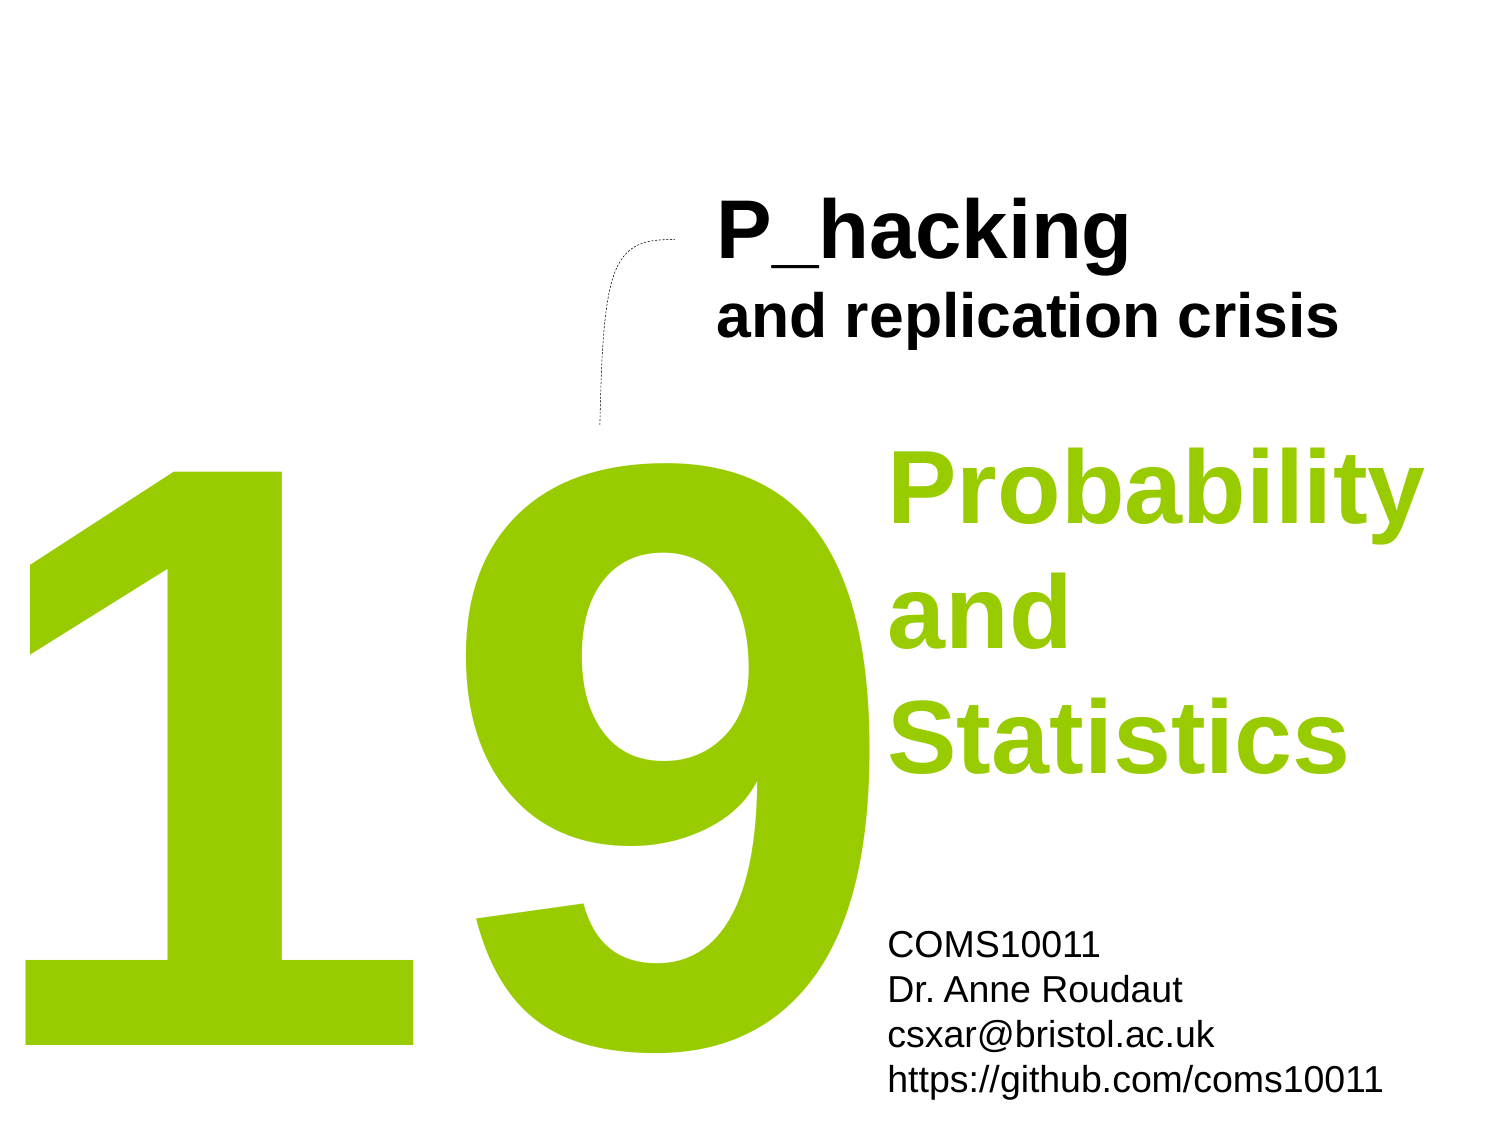

P_hacking
and replication crisis
19

Probability
and
Statistics

COMS10011
Dr. Anne Roudaut
csxar@bristol.ac.uk
https://github.com/coms10011